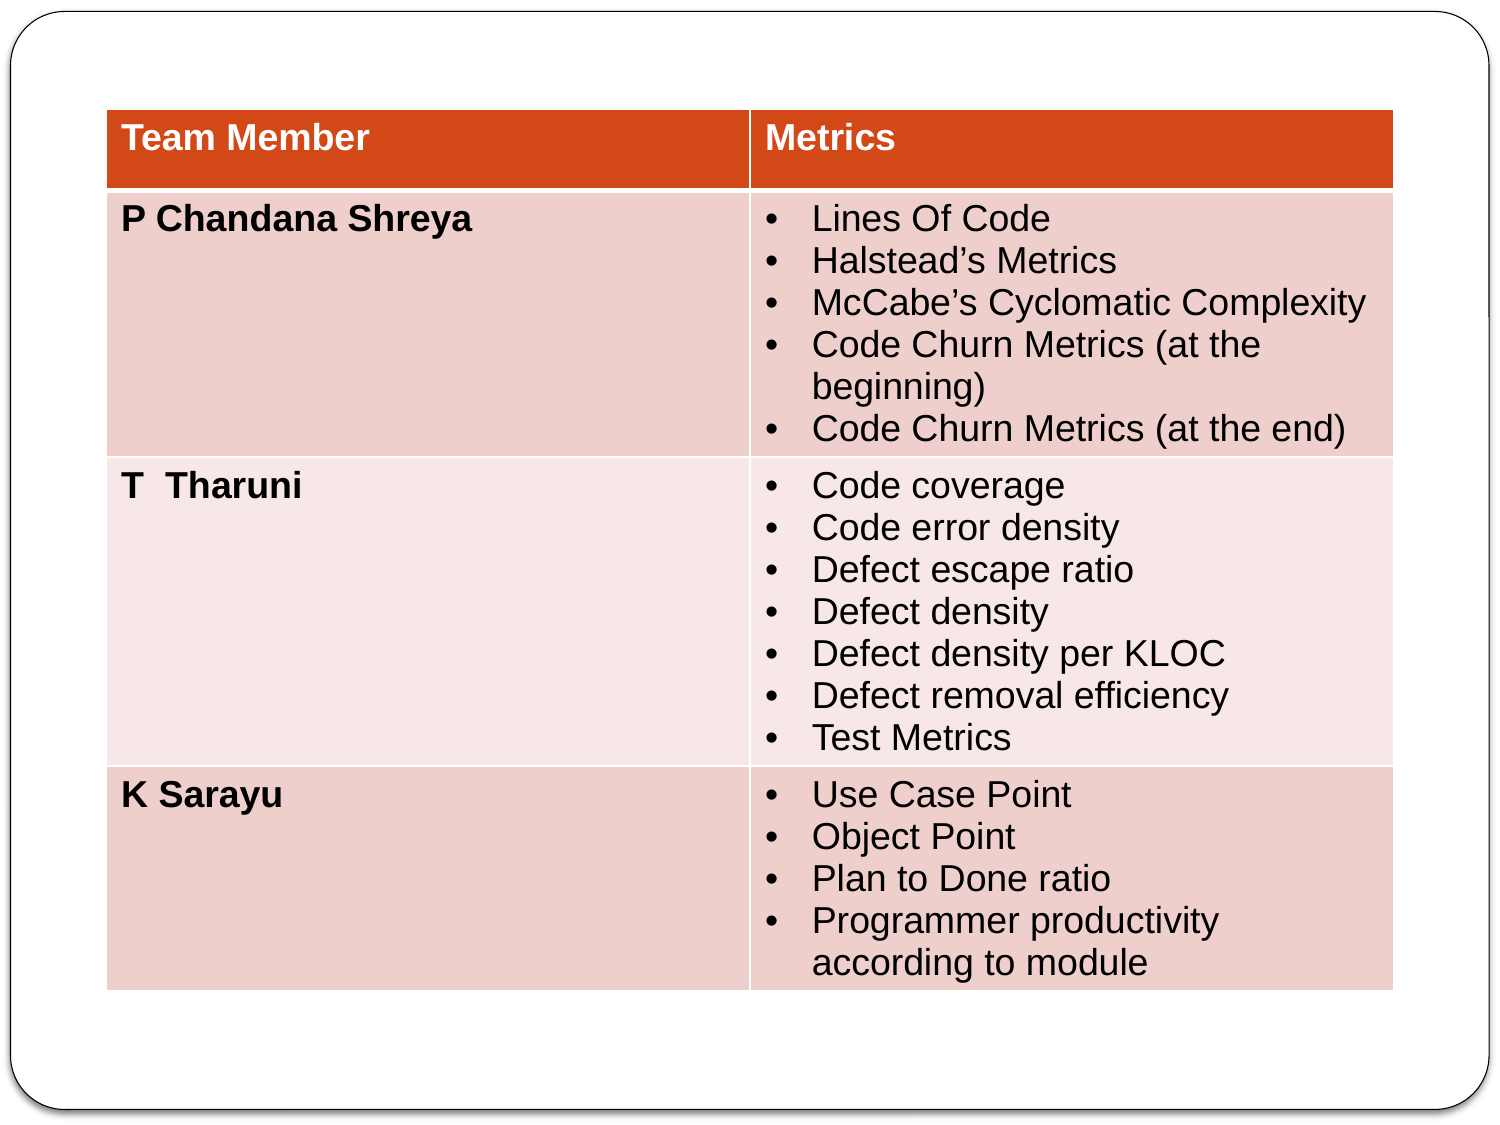

| Team Member | Metrics |
| --- | --- |
| P Chandana Shreya | Lines Of Code Halstead’s Metrics McCabe’s Cyclomatic Complexity Code Churn Metrics (at the beginning) Code Churn Metrics (at the end) |
| T Tharuni | Code coverage Code error density Defect escape ratio Defect density Defect density per KLOC Defect removal efficiency Test Metrics |
| K Sarayu | Use Case Point Object Point Plan to Done ratio Programmer productivity according to module |